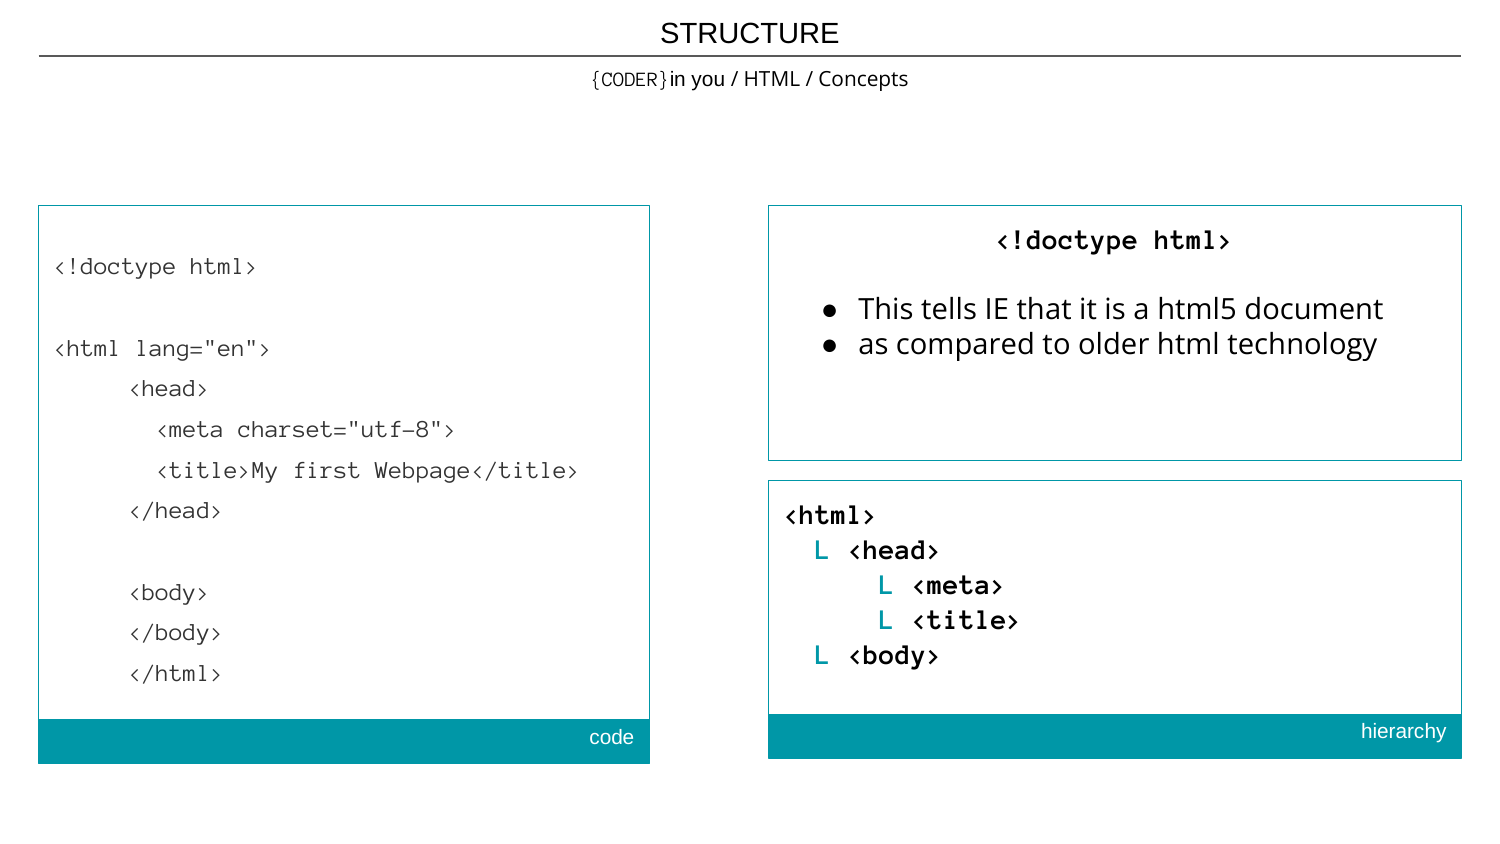

STRUCTURE
# {CODER}in you / HTML / Concepts
<!doctype html>

<html lang="en">
<head>
  <meta charset="utf-8">
  <title>My first Webpage</title>
</head>

<body>
</body>
</html>
code
<!doctype html>

This tells IE that it is a html5 document
as compared to older html technology
<html>
  L <head>
      L <meta>
      L <title>
  L <body>
hierarchy